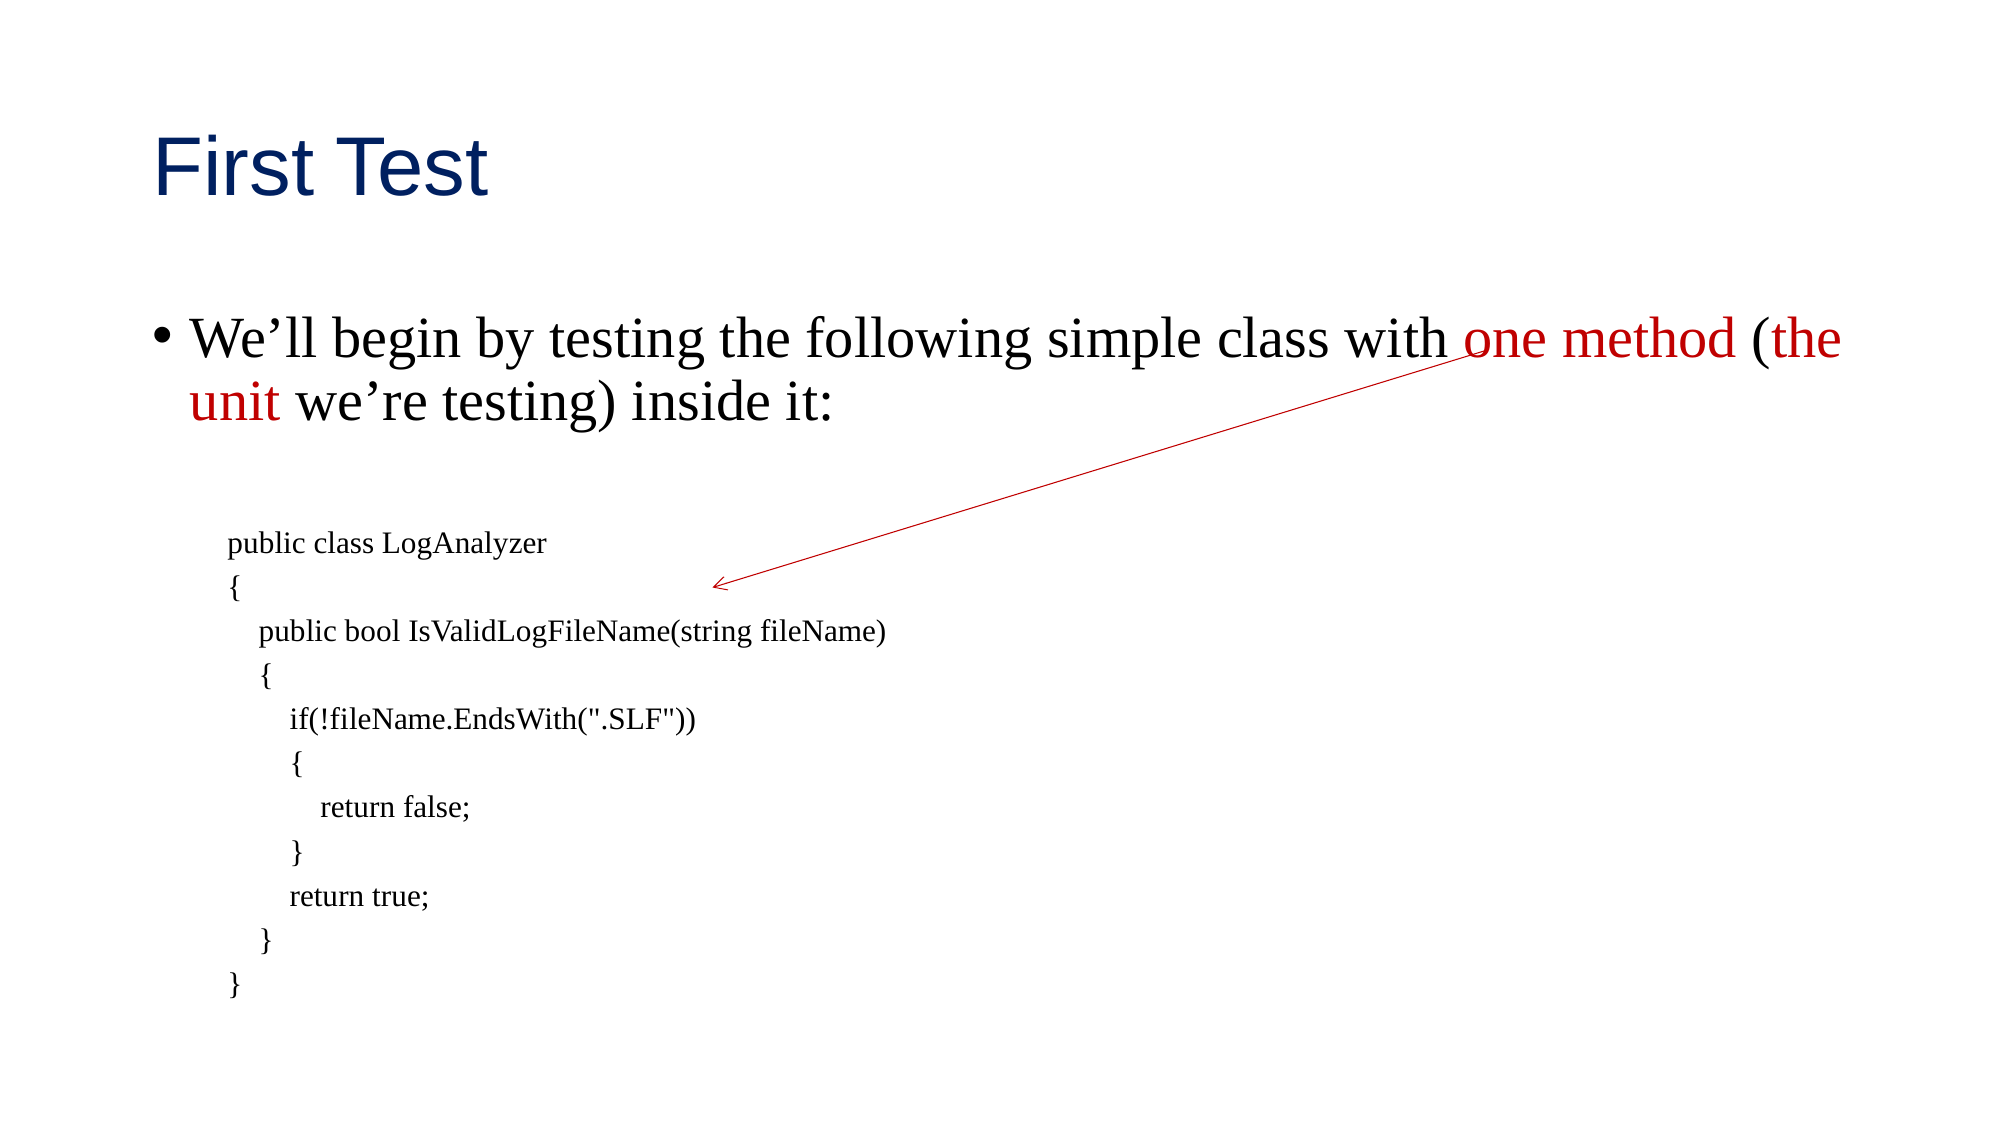

# First Test
We’ll begin by testing the following simple class with one method (the unit we’re testing) inside it:

public class LogAnalyzer
{
    public bool IsValidLogFileName(string fileName)
    {
        if(!fileName.EndsWith(".SLF"))
        {
            return false;
        }
        return true;
    }
}